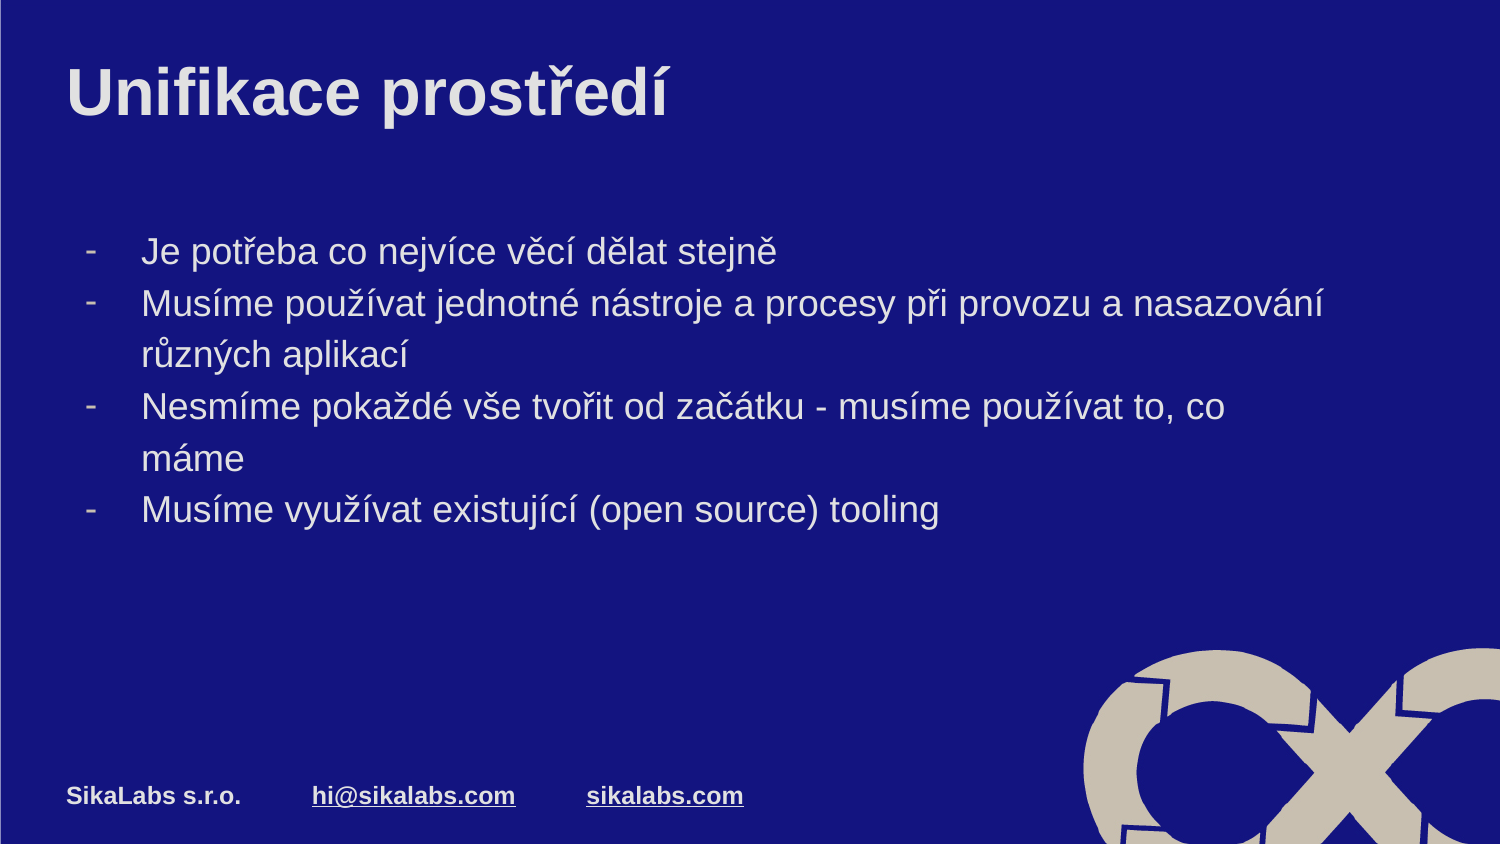

# Unifikace prostředí
Je potřeba co nejvíce věcí dělat stejně
Musíme používat jednotné nástroje a procesy při provozu a nasazování různých aplikací
Nesmíme pokaždé vše tvořit od začátku - musíme používat to, co máme
Musíme využívat existující (open source) tooling